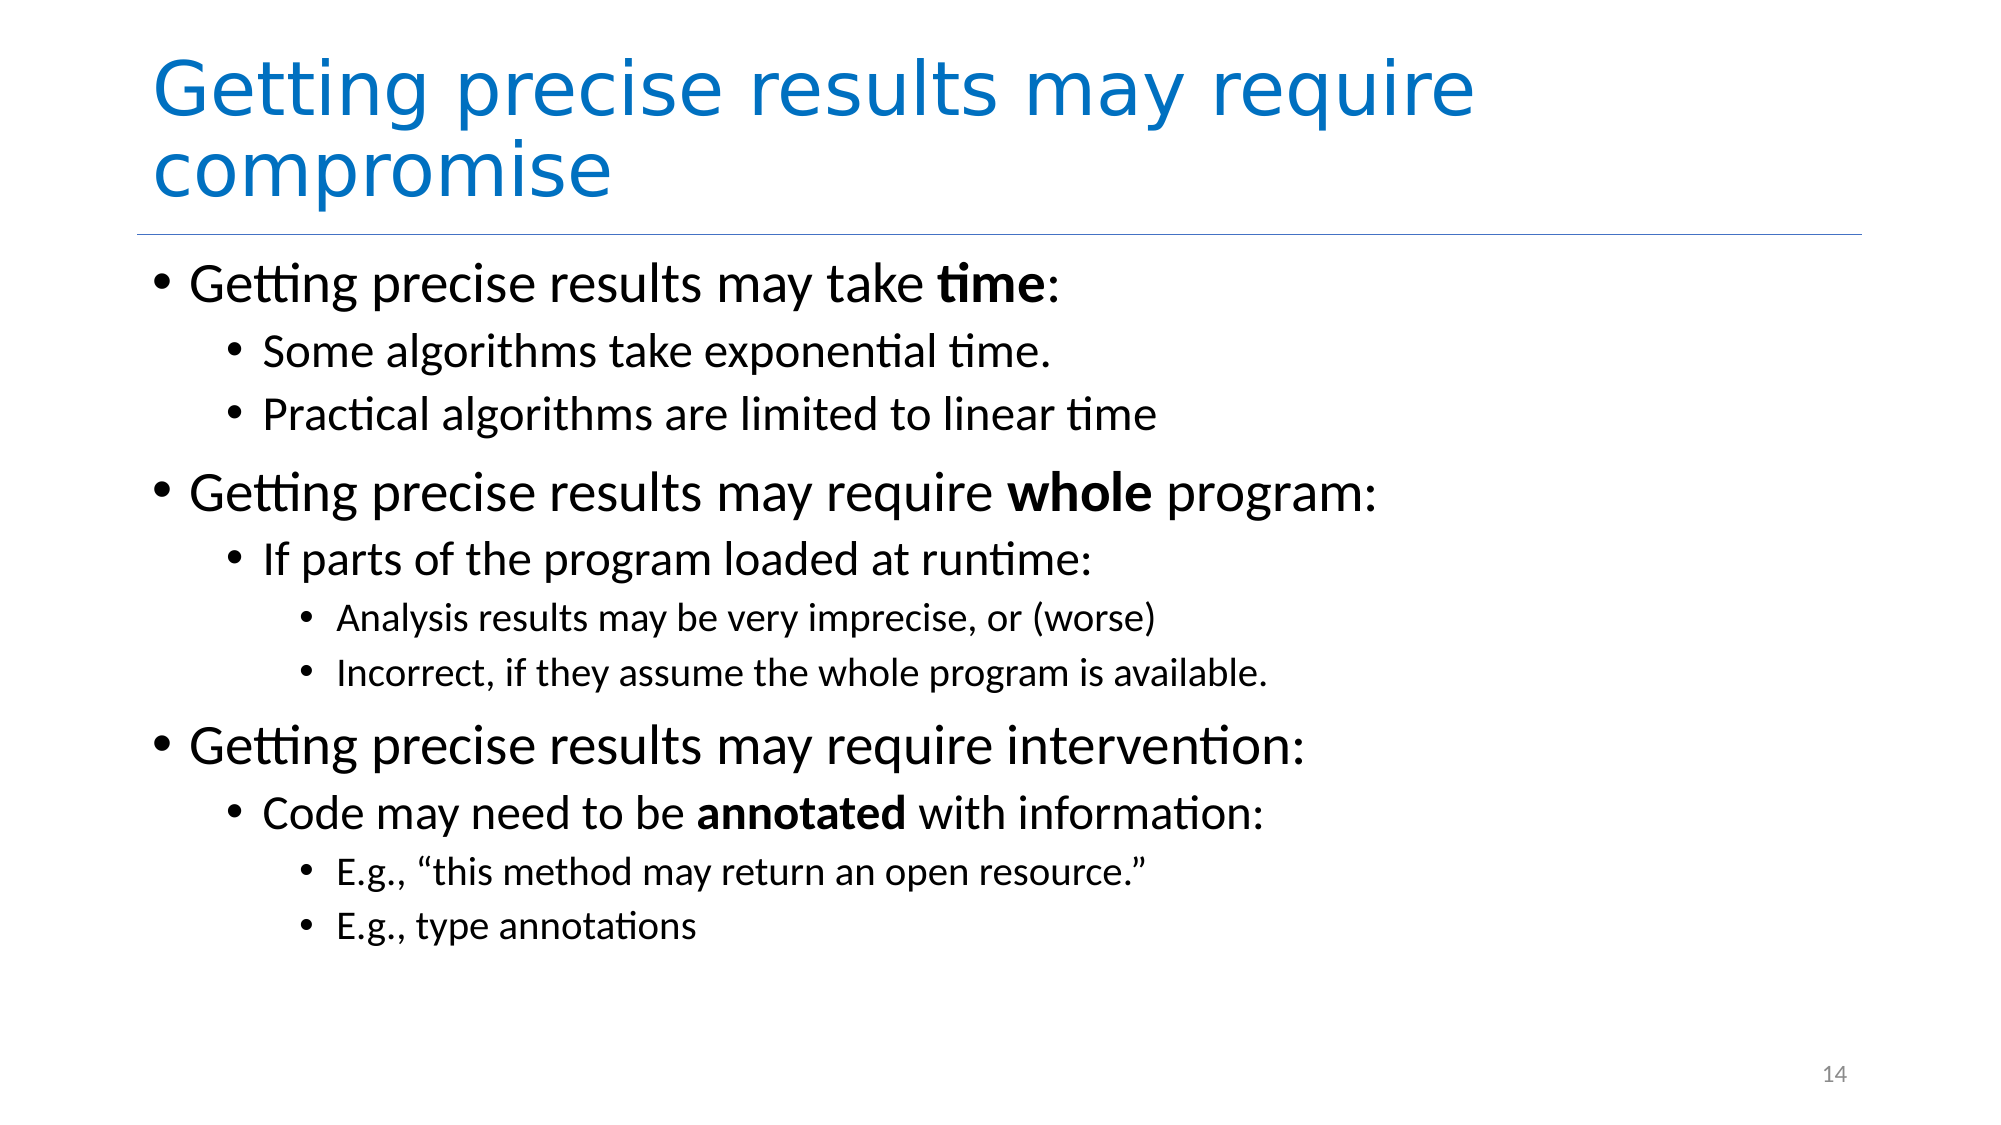

# Getting precise results may require compromise
Getting precise results may take time:
Some algorithms take exponential time.
Practical algorithms are limited to linear time
Getting precise results may require whole program:
If parts of the program loaded at runtime:
Analysis results may be very imprecise, or (worse)
Incorrect, if they assume the whole program is available.
Getting precise results may require intervention:
Code may need to be annotated with information:
E.g., “this method may return an open resource.”
E.g., type annotations
14